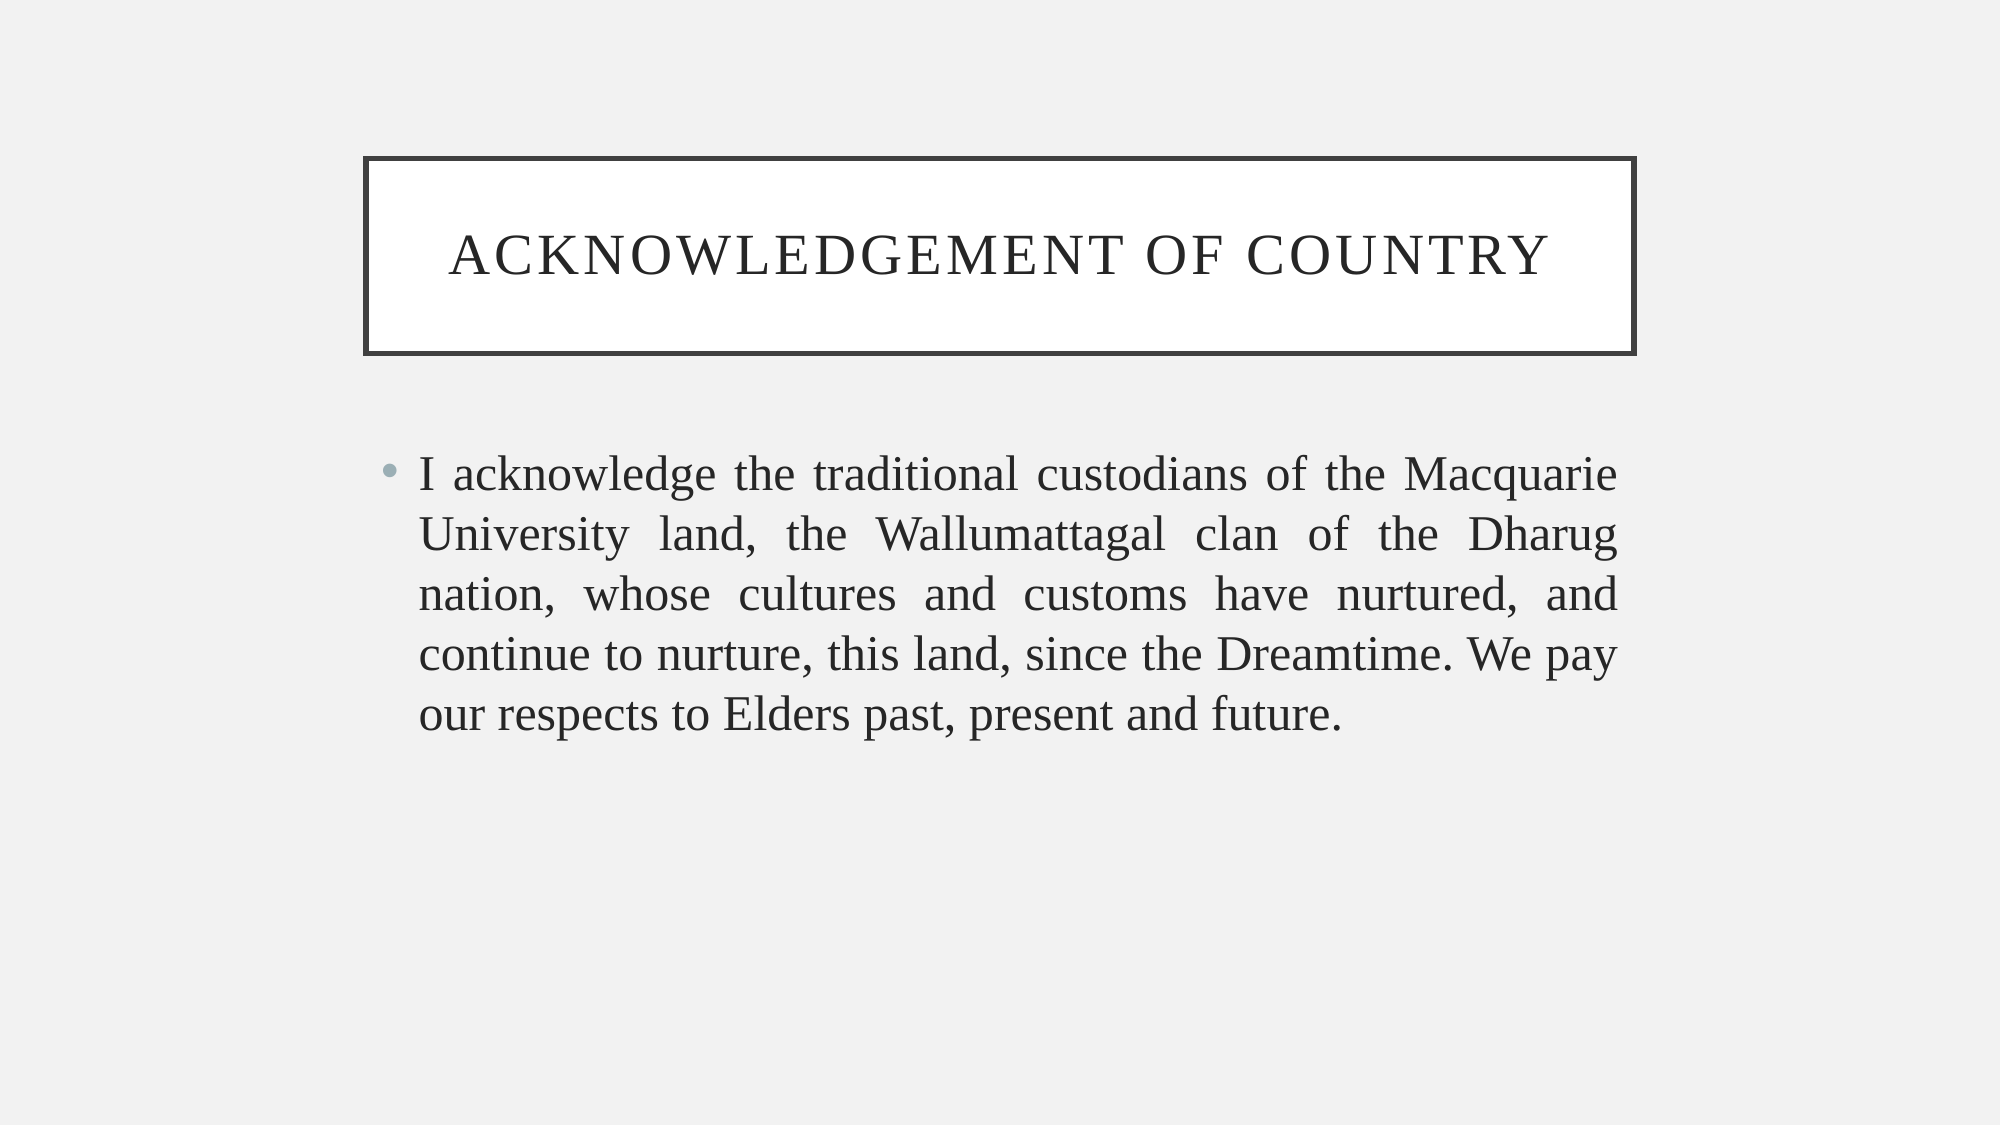

# Acknowledgement of Country
I acknowledge the traditional custodians of the Macquarie University land, the Wallumattagal clan of the Dharug nation, whose cultures and customs have nurtured, and continue to nurture, this land, since the Dreamtime. We pay our respects to Elders past, present and future.